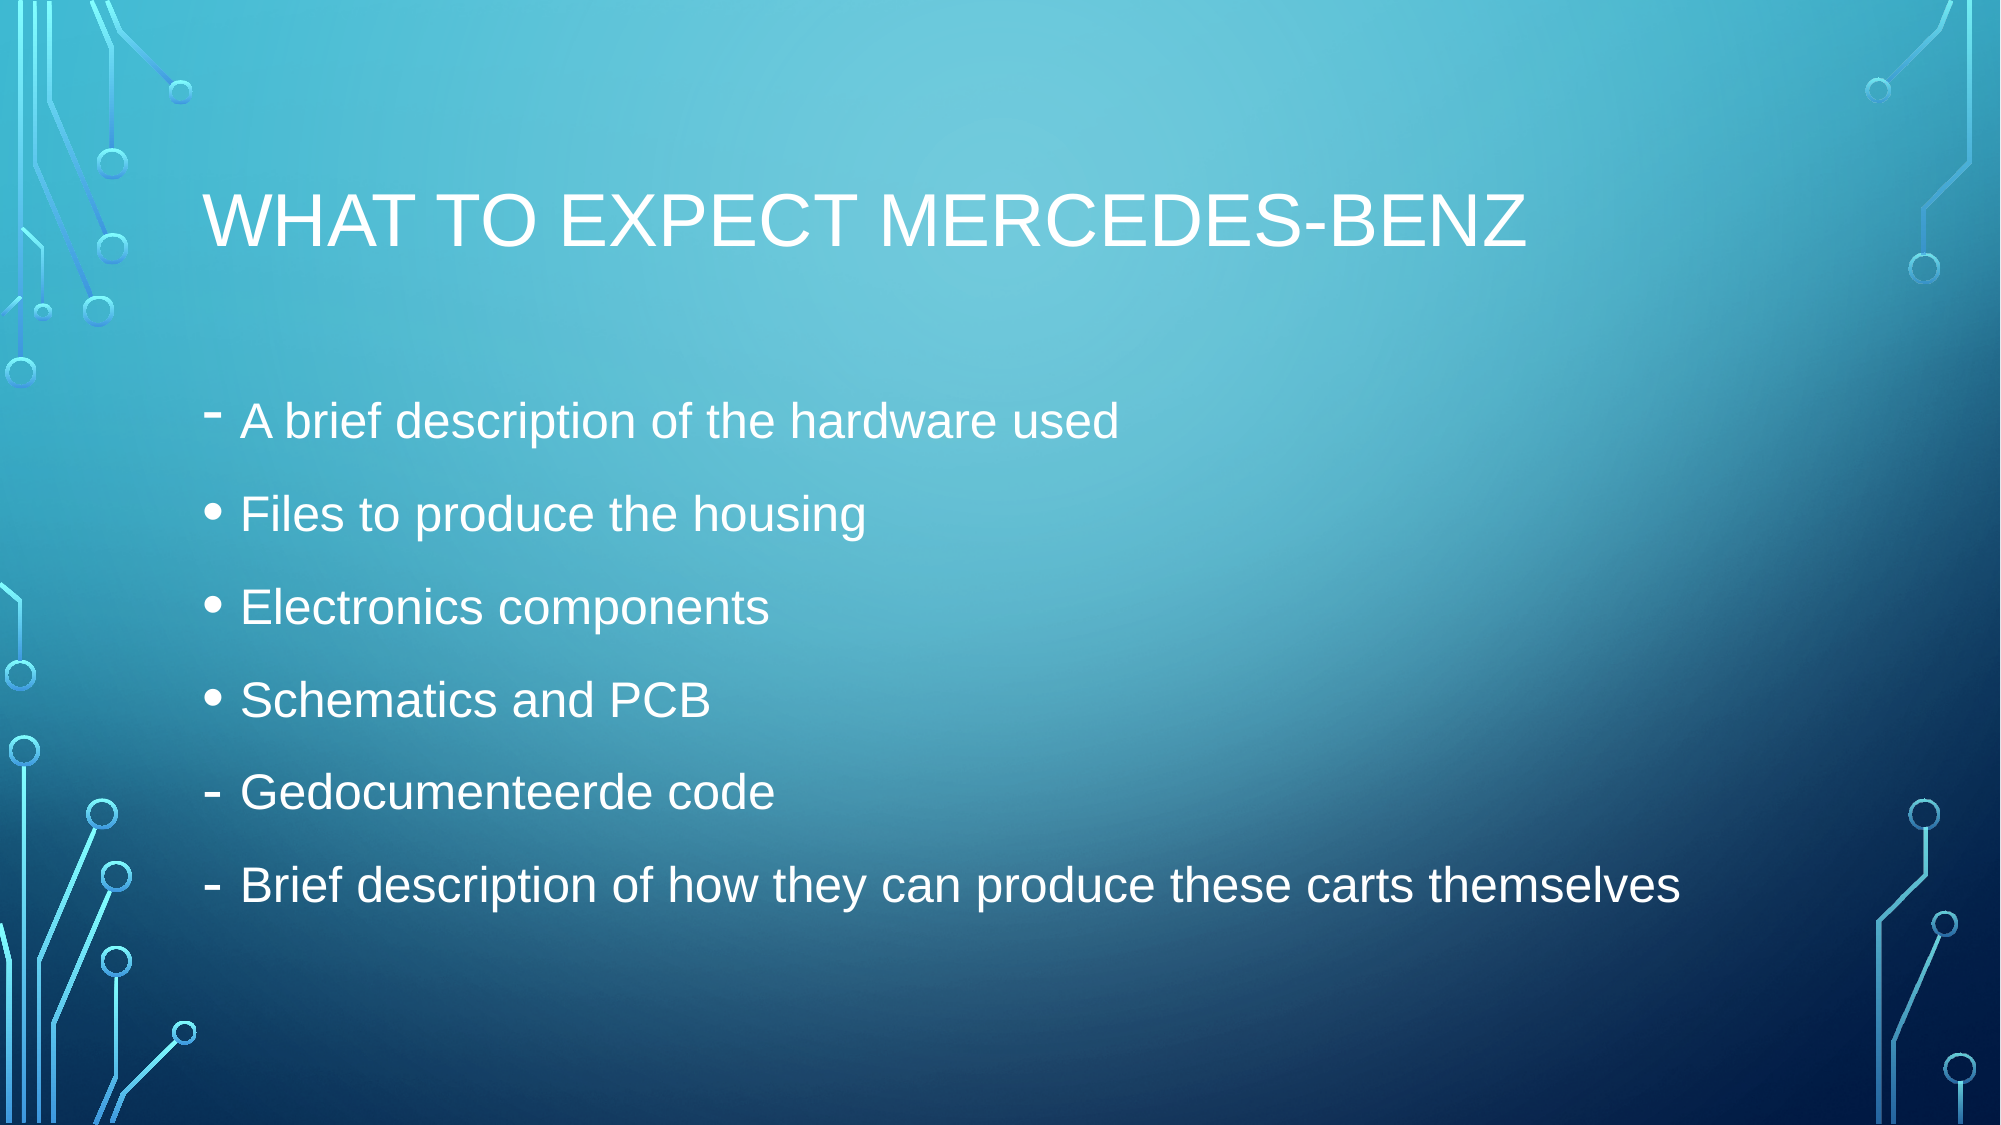

# What to expect Mercedes-Benz
A brief description of the hardware used
Files to produce the housing
Electronics components
Schematics and PCB
Gedocumenteerde code
Brief description of how they can produce these carts themselves